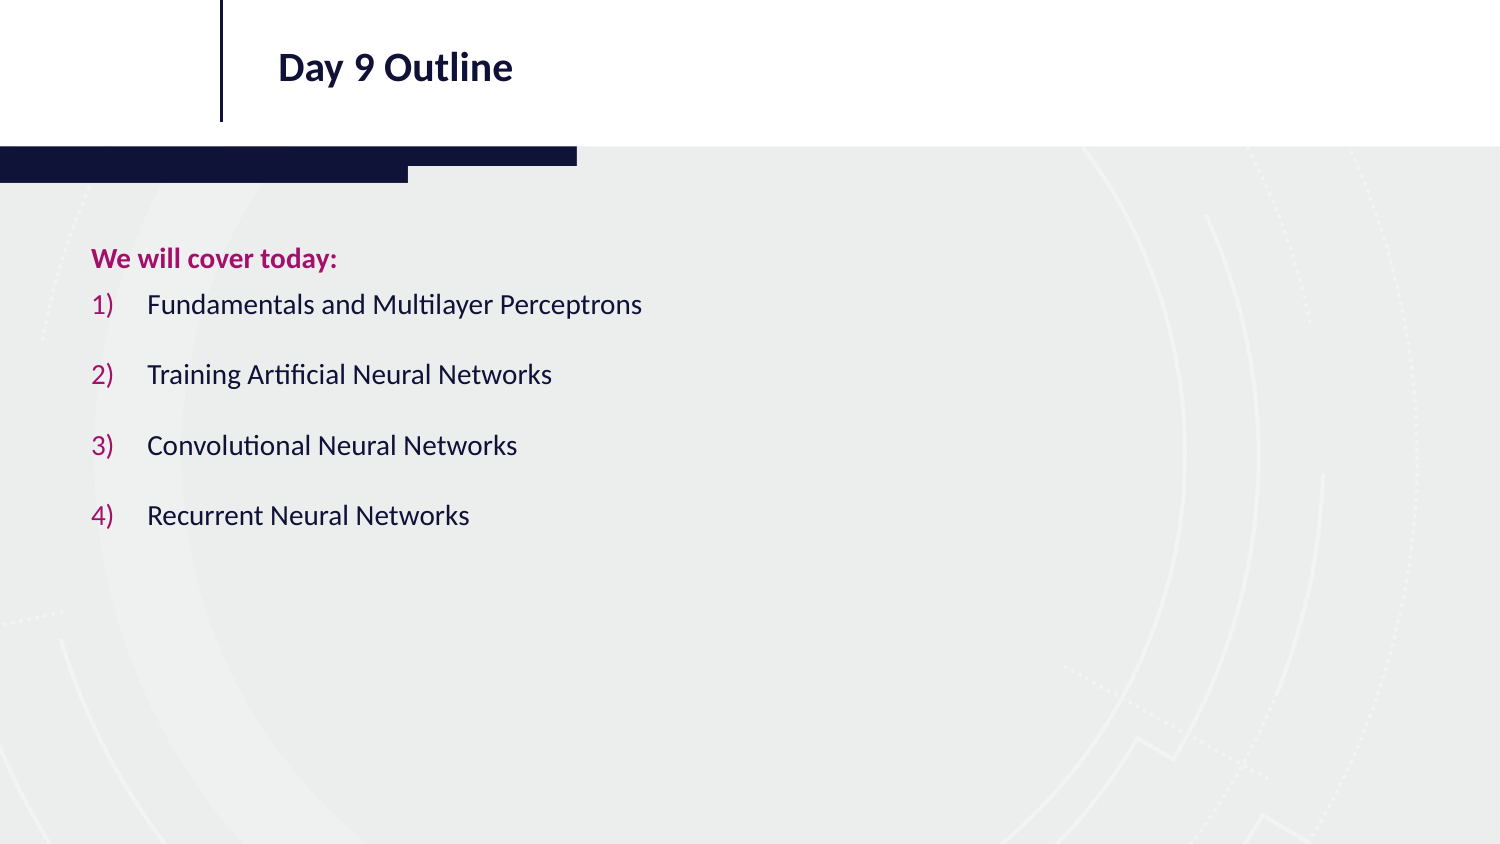

Day 9 Outline
We will cover today:

Fundamentals and Multilayer Perceptrons

Training Artificial Neural Networks

Convolutional Neural Networks

Recurrent Neural Networks